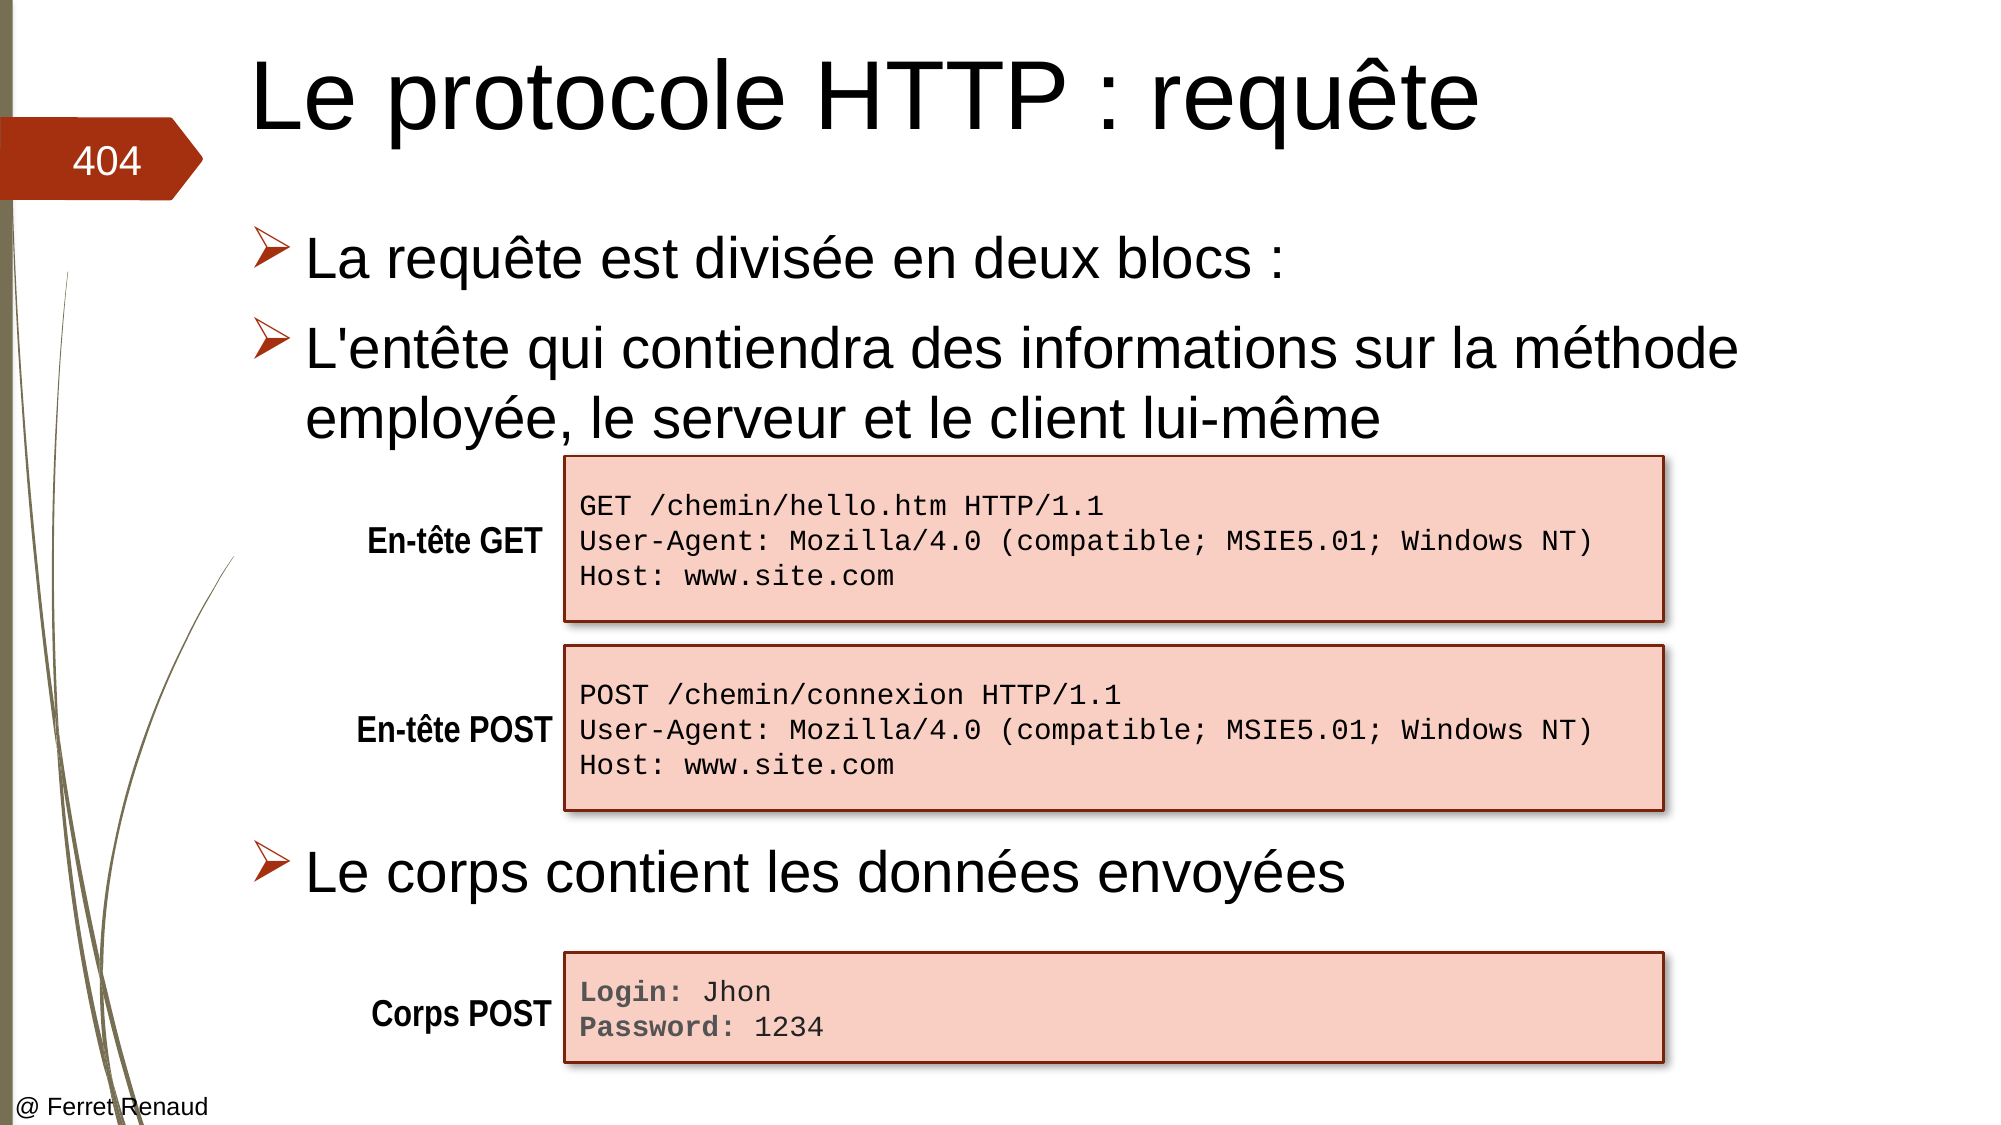

# Le protocole HTTP : requête
404

La requête est divisée en deux blocs :
L'entête qui contiendra des informations sur la méthode employée, le serveur et le client lui-même

Le corps contient les données envoyées

GET /chemin/hello.htm HTTP/1.1
User-Agent: Mozilla/4.0 (compatible; MSIE5.01; Windows NT)
Host: www.site.com
En-tête GET
POST /chemin/connexion HTTP/1.1
User-Agent: Mozilla/4.0 (compatible; MSIE5.01; Windows NT)
Host: www.site.com
En-tête POST
Login: Jhon
Password: 1234
Corps POST
@ Ferret Renaud